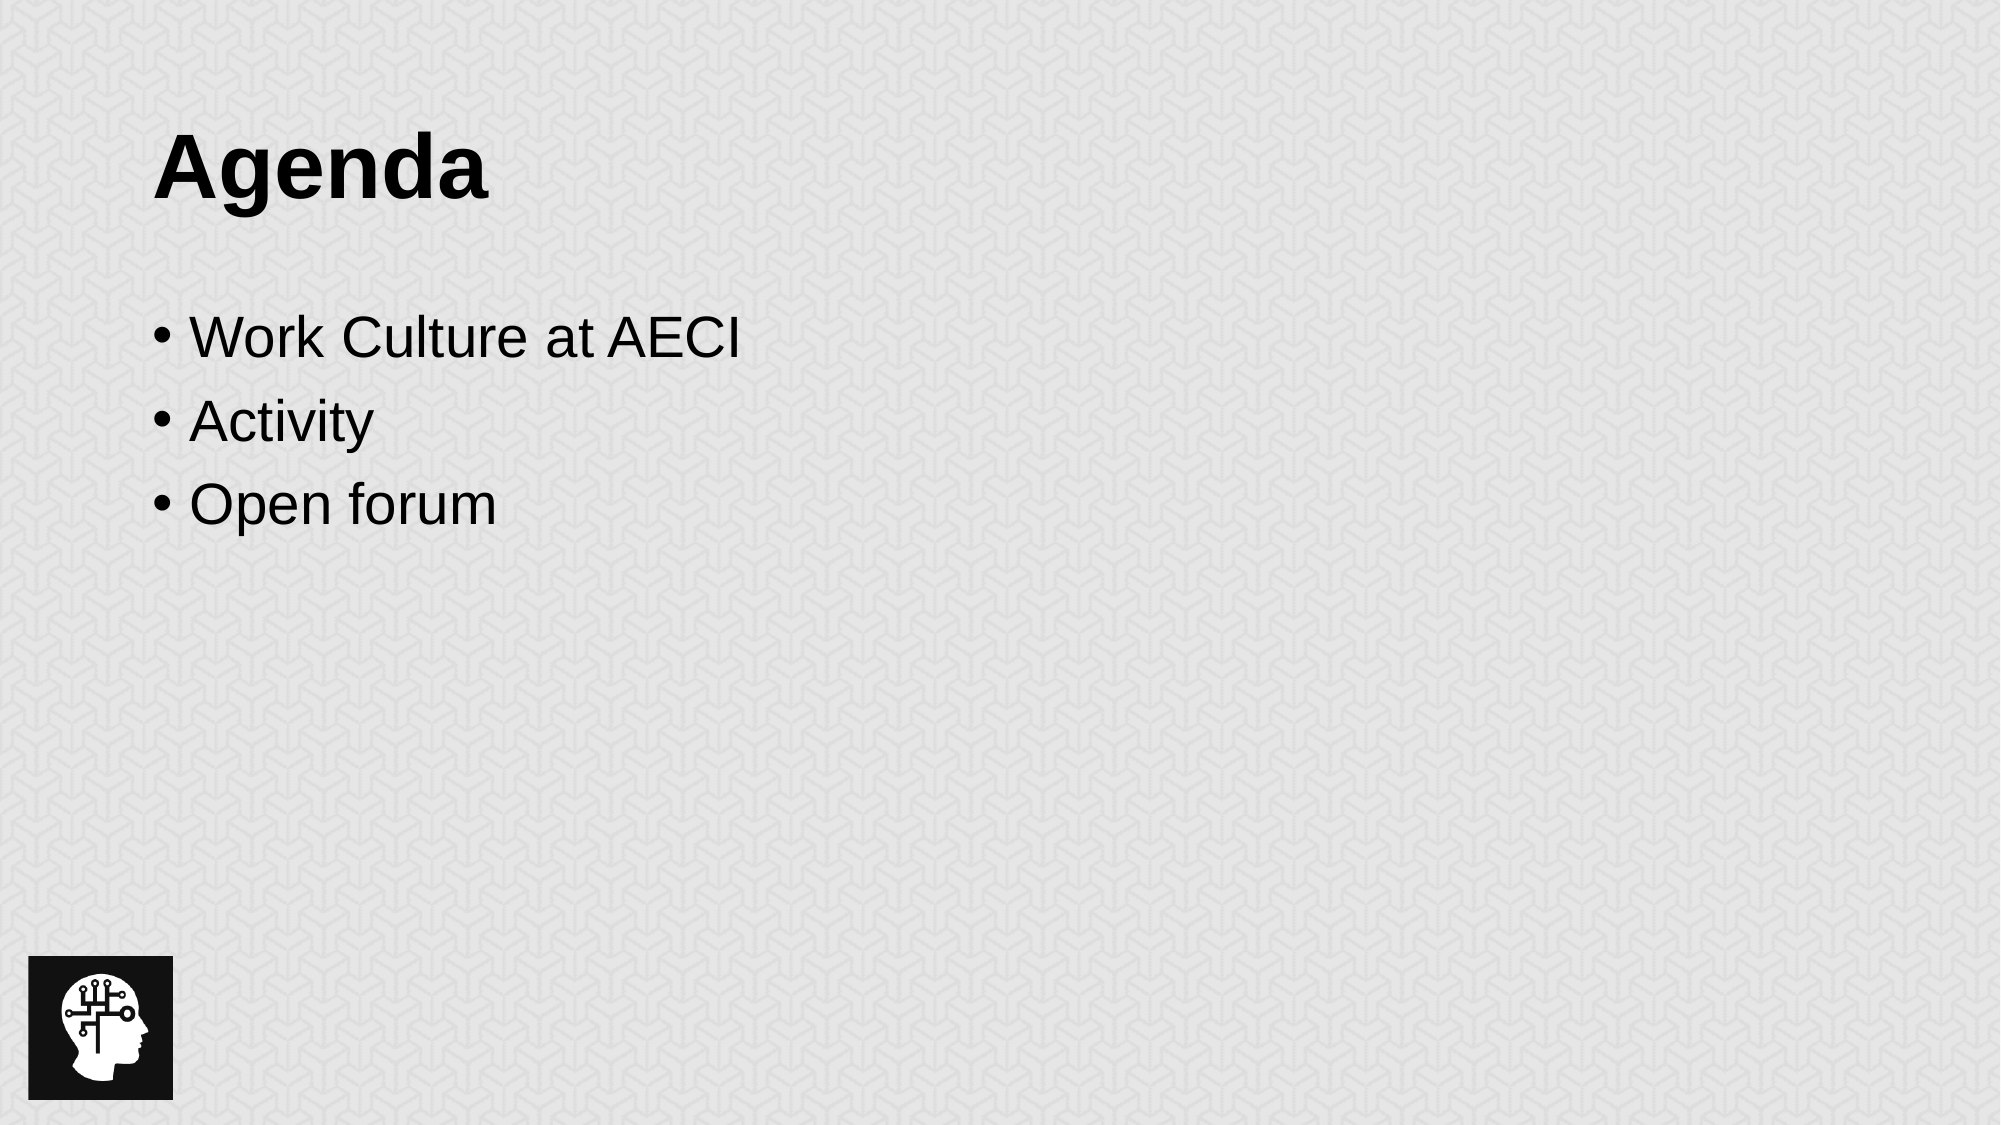

# Agenda
Work Culture at AECI
Activity
Open forum